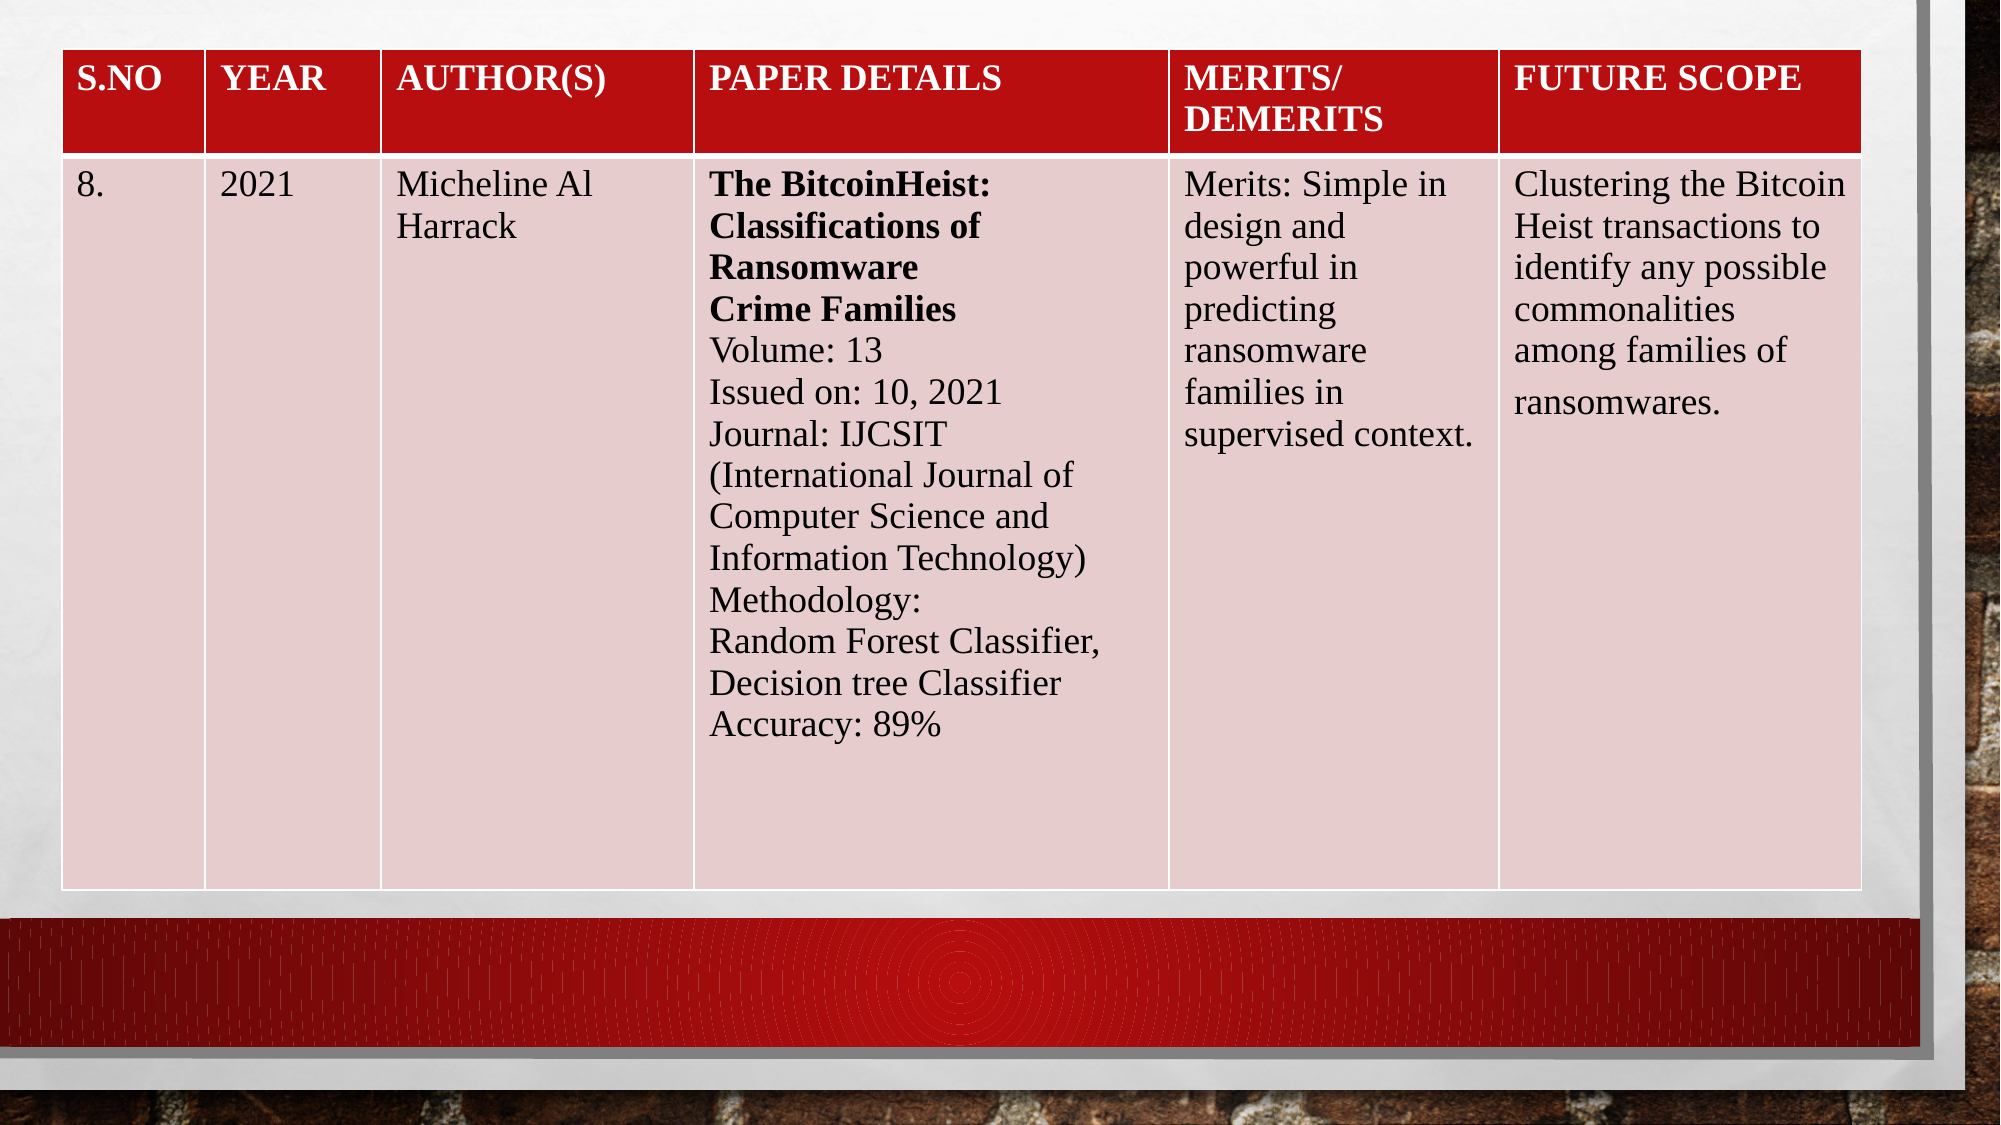

| S.NO | YEAR | AUTHOR(S) | PAPER DETAILS | MERITS/ DEMERITS | FUTURE SCOPE |
| --- | --- | --- | --- | --- | --- |
| 8. | 2021 | Micheline Al Harrack | The BitcoinHeist: Classifications of Ransomware Crime Families Volume: 13 Issued on: 10, 2021 Journal: IJCSIT (International Journal of Computer Science and Information Technology) Methodology: Random Forest Classifier, Decision tree Classifier Accuracy: 89% | Merits: Simple in design and powerful in predicting ransomware families in supervised context. | Clustering the Bitcoin Heist transactions to identify any possible commonalities among families of ransomwares. |